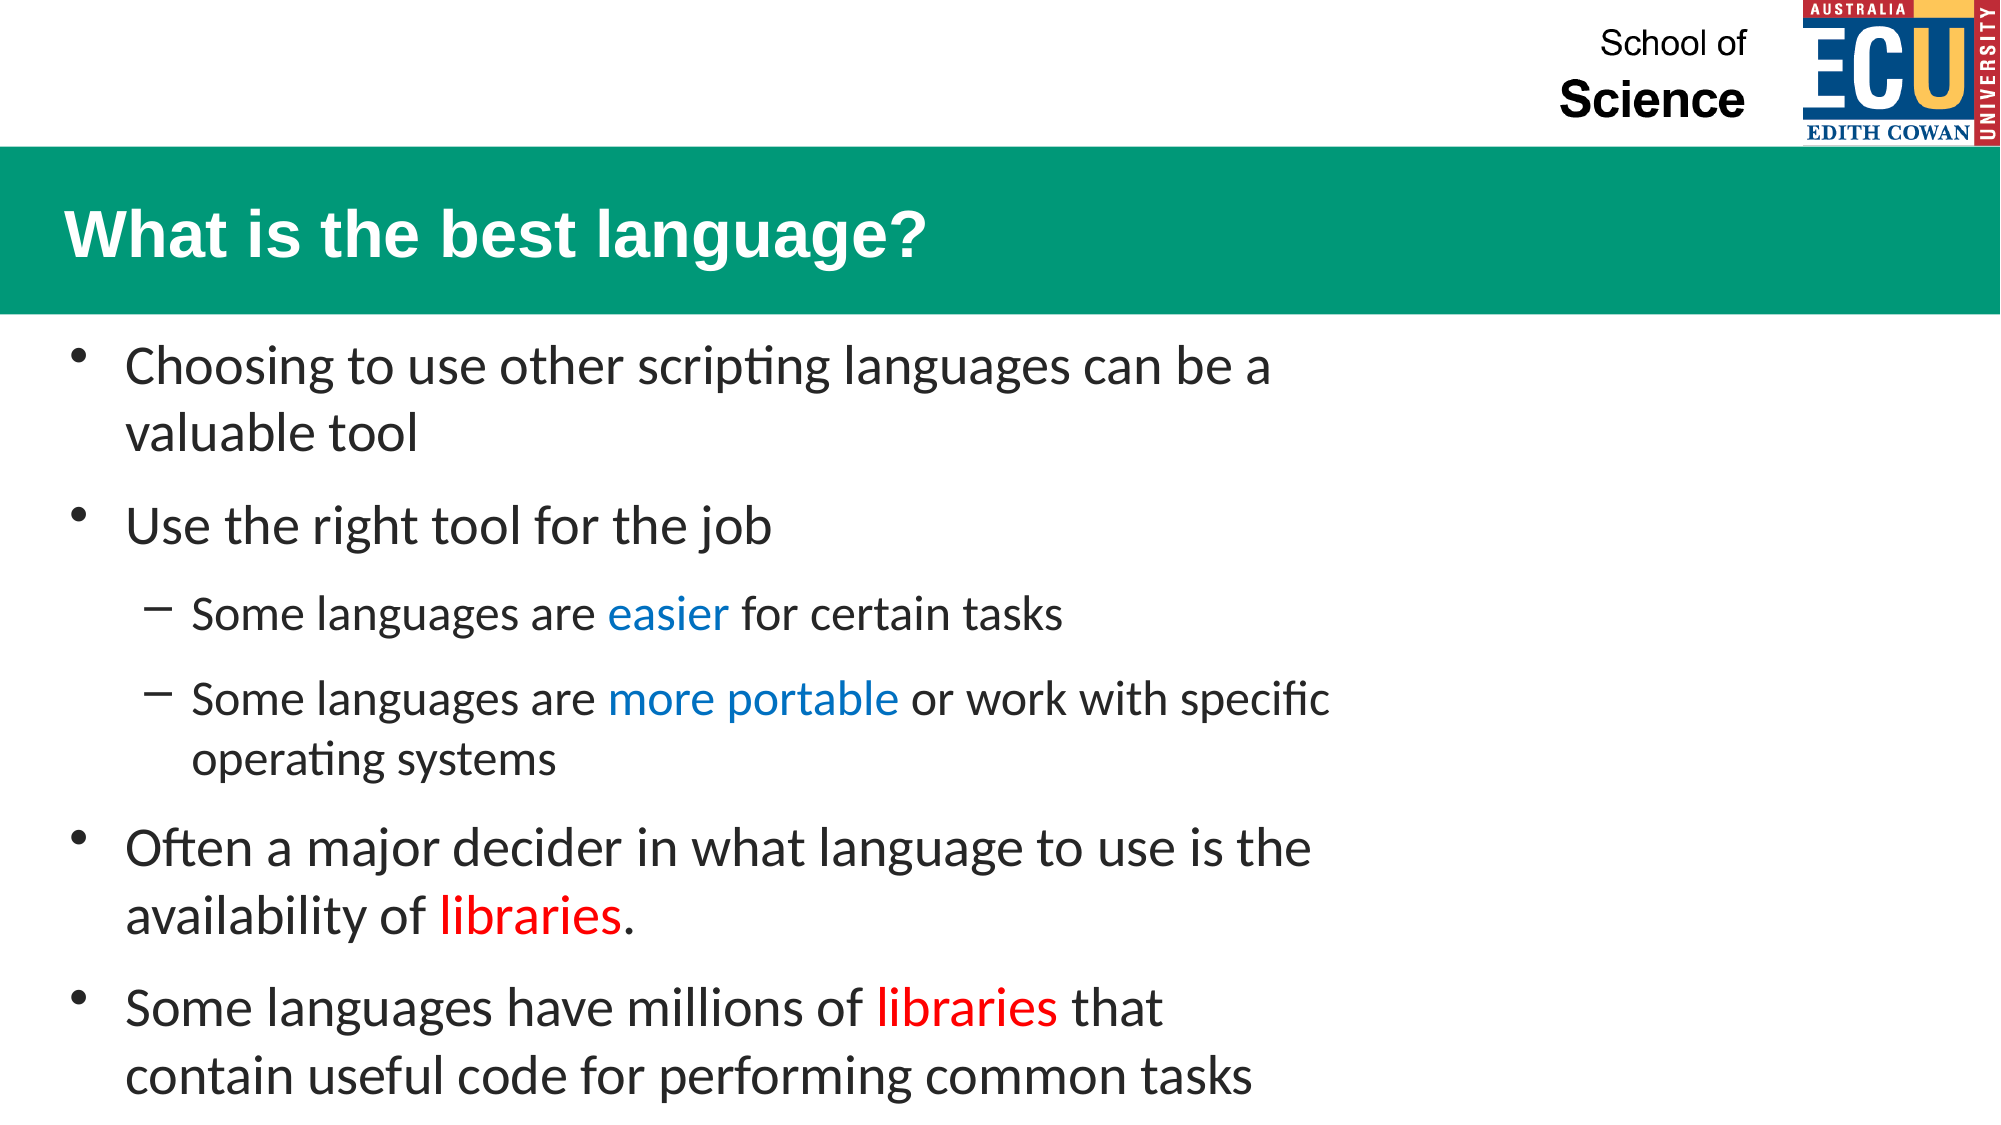

# What is the best language?
Choosing to use other scripting languages can be a  valuable tool
Use the right tool for the job
Some languages are easier for certain tasks
Some languages are more portable or work with specific  operating systems
Often a major decider in what language to use is the  availability of libraries.
Some languages have millions of libraries that  contain useful code for performing common tasks